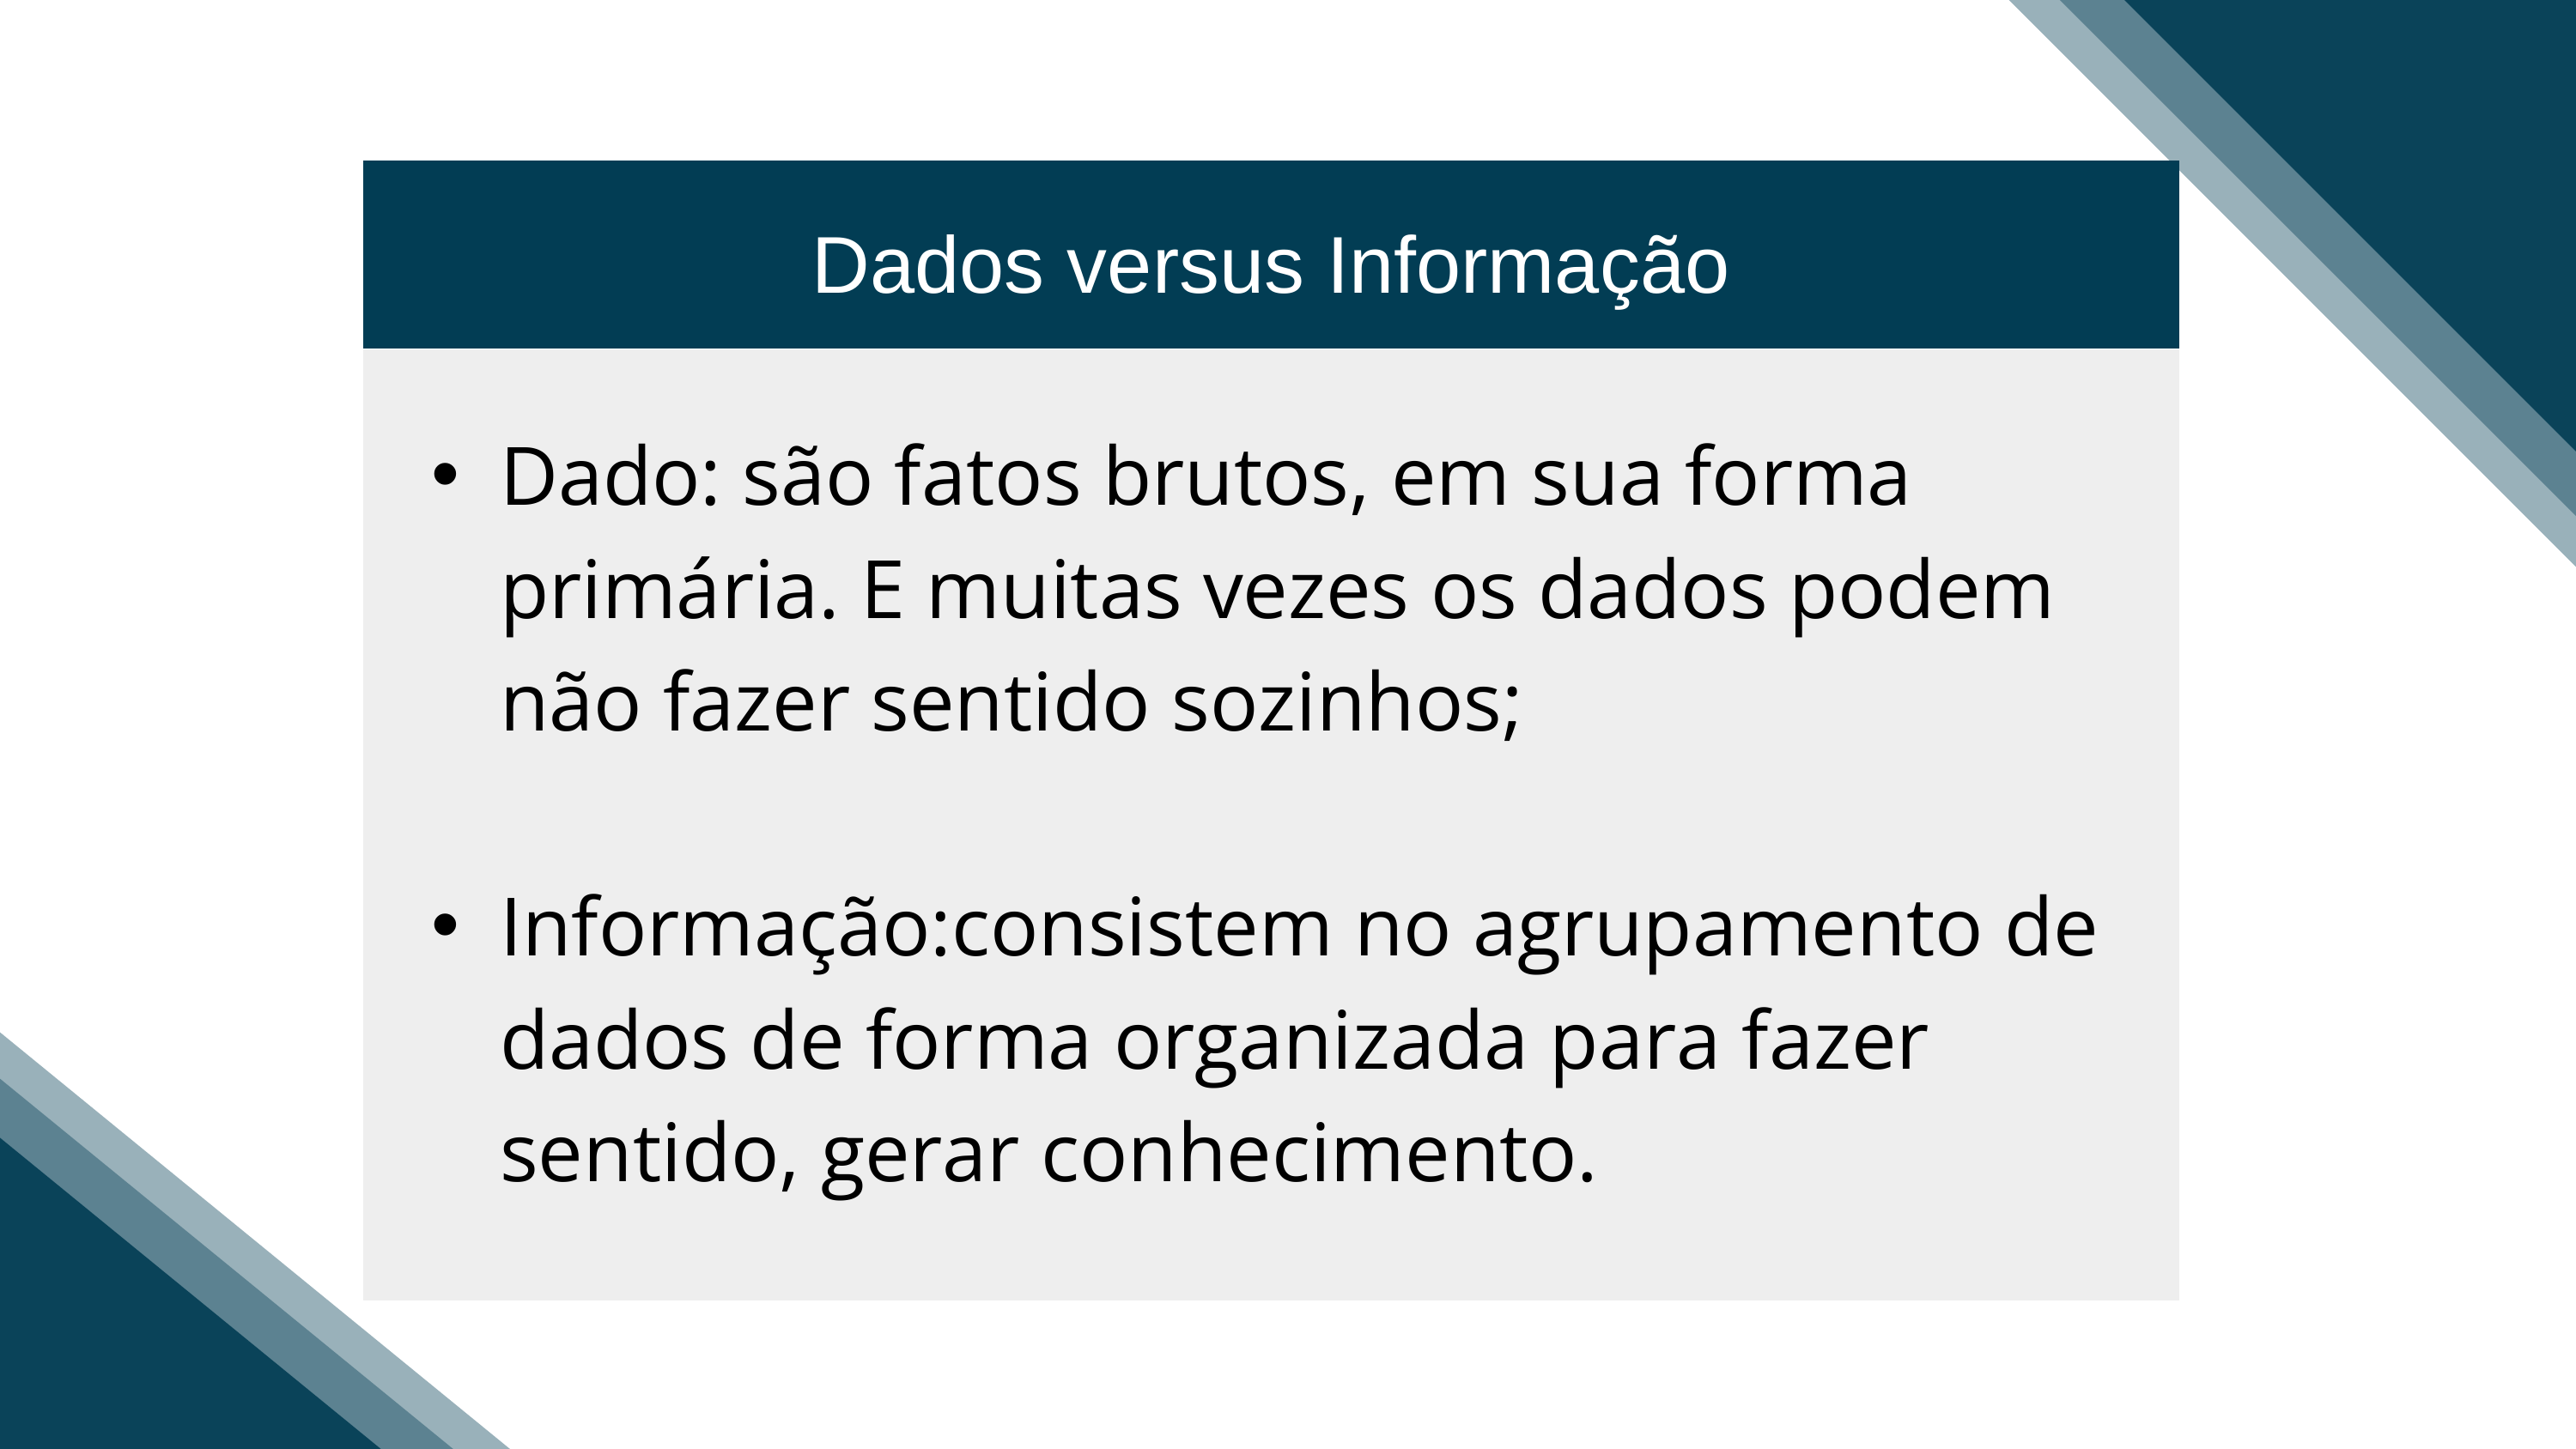

Dados versus Informação

Dado: são fatos brutos, em sua forma primária. E muitas vezes os dados podem não fazer sentido sozinhos;

Informação:consistem no agrupamento de dados de forma organizada para fazer sentido, gerar conhecimento.